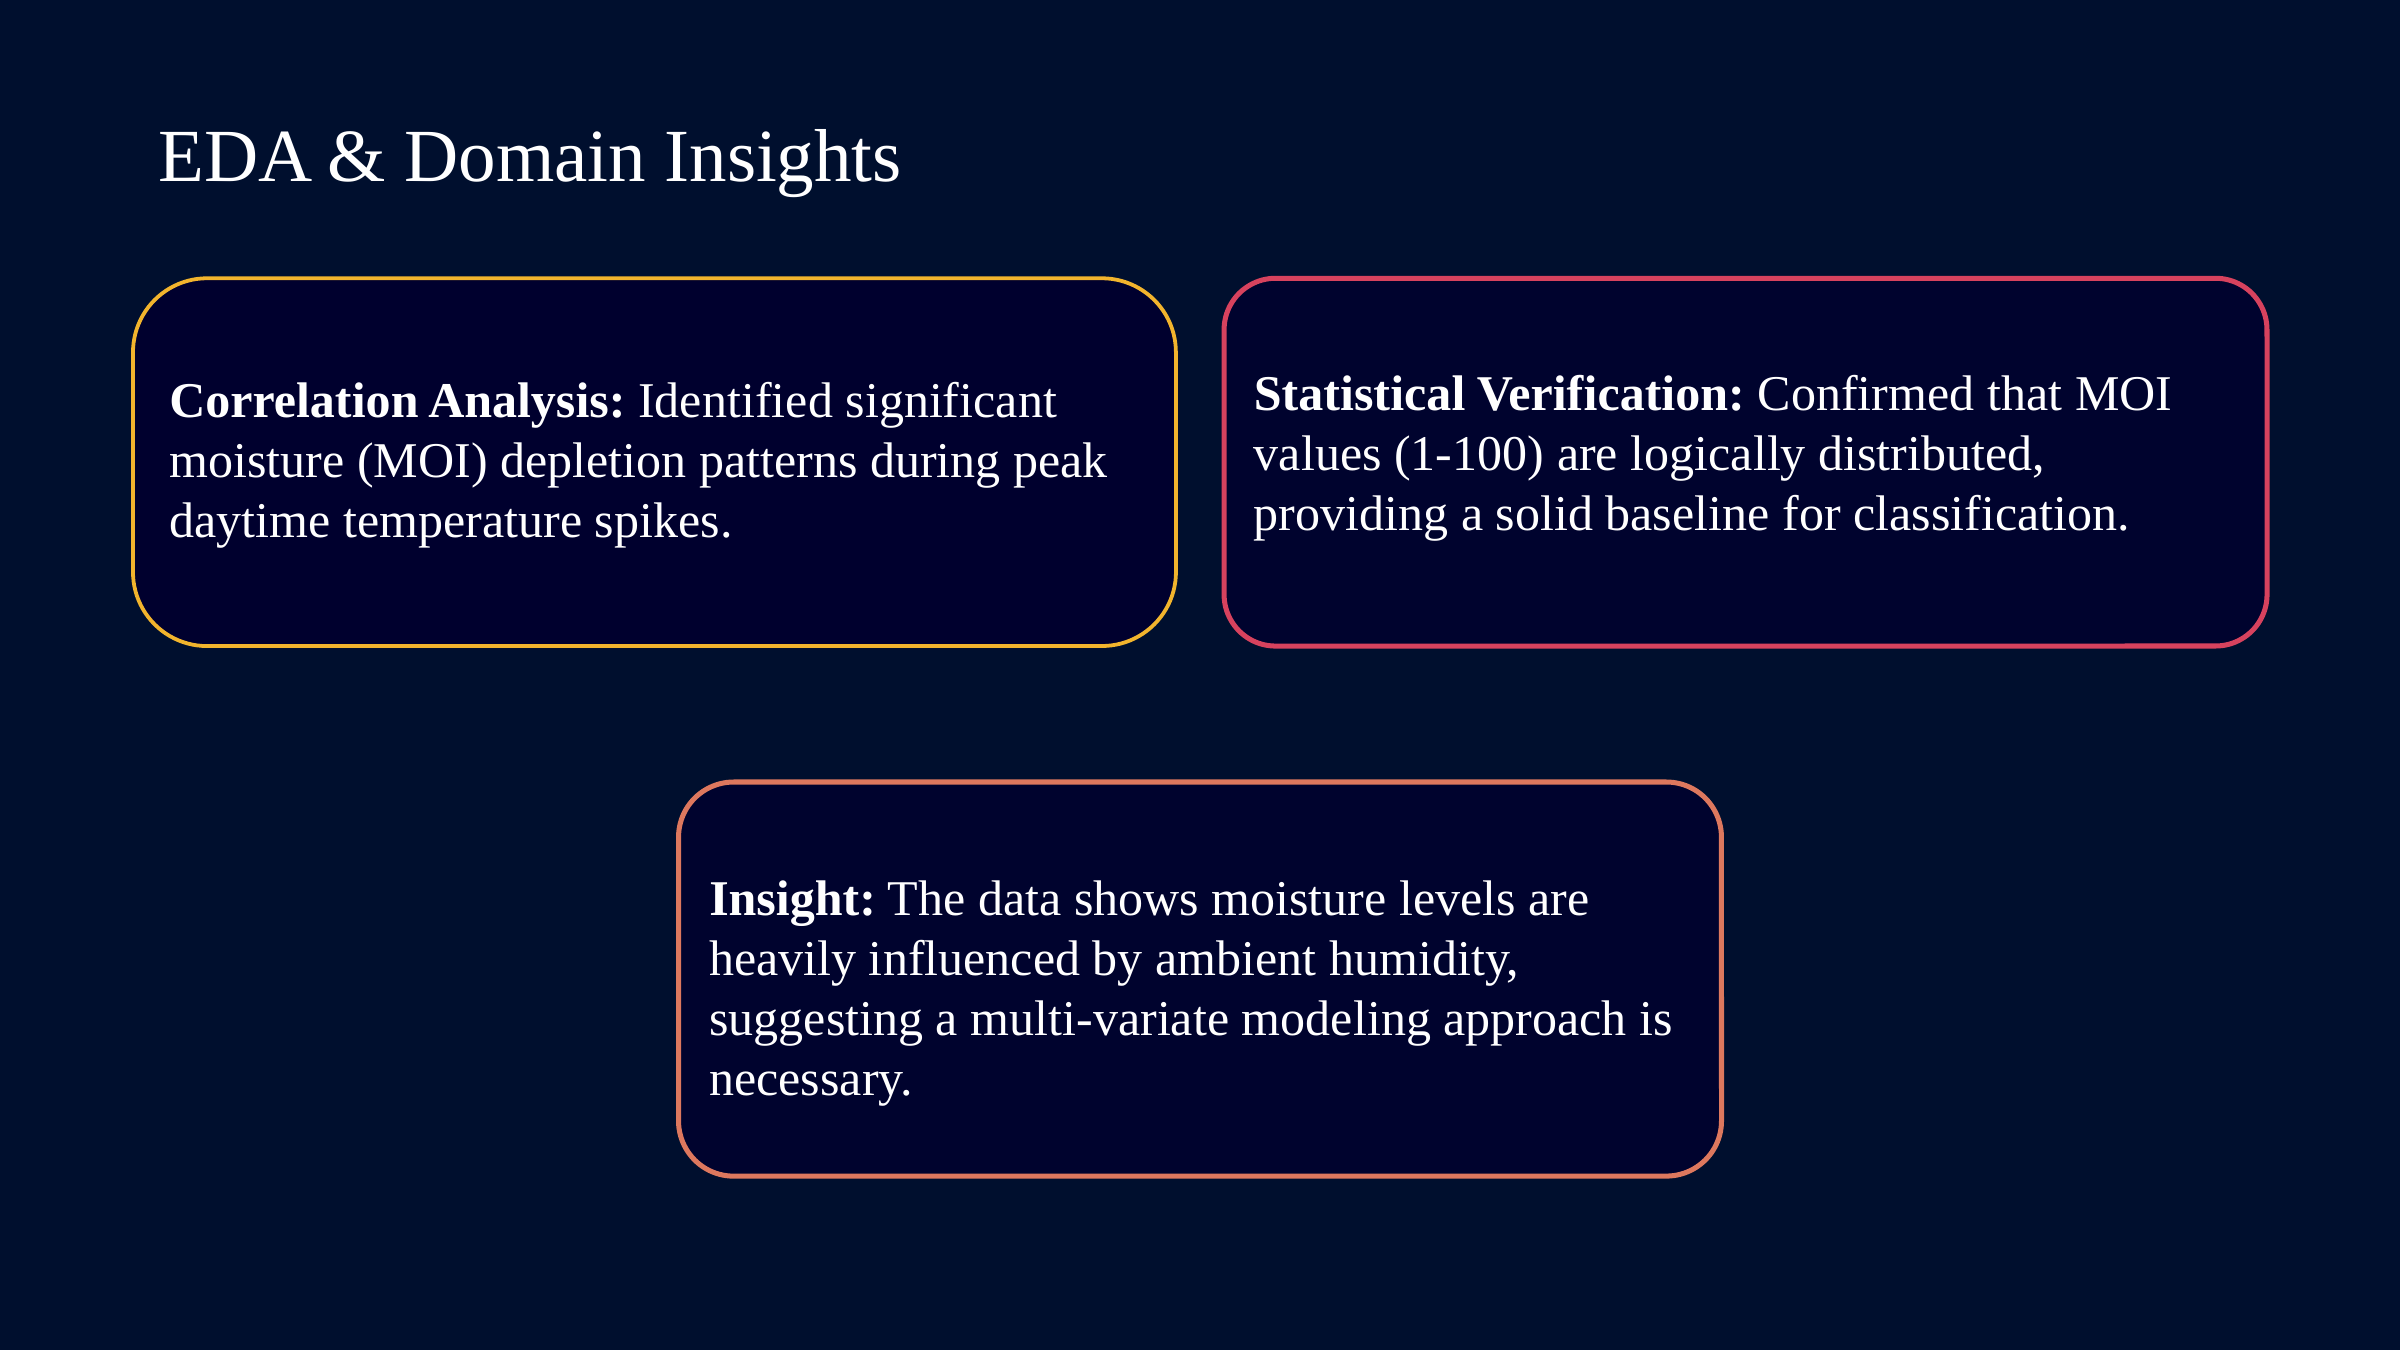

EDA & Domain Insights

Statistical Verification: Confirmed that MOI values (1-100) are logically distributed, providing a solid baseline for classification.

Correlation Analysis: Identified significant moisture (MOI) depletion patterns during peak daytime temperature spikes.

Insight: The data shows moisture levels are heavily influenced by ambient humidity, suggesting a multi-variate modeling approach is necessary.